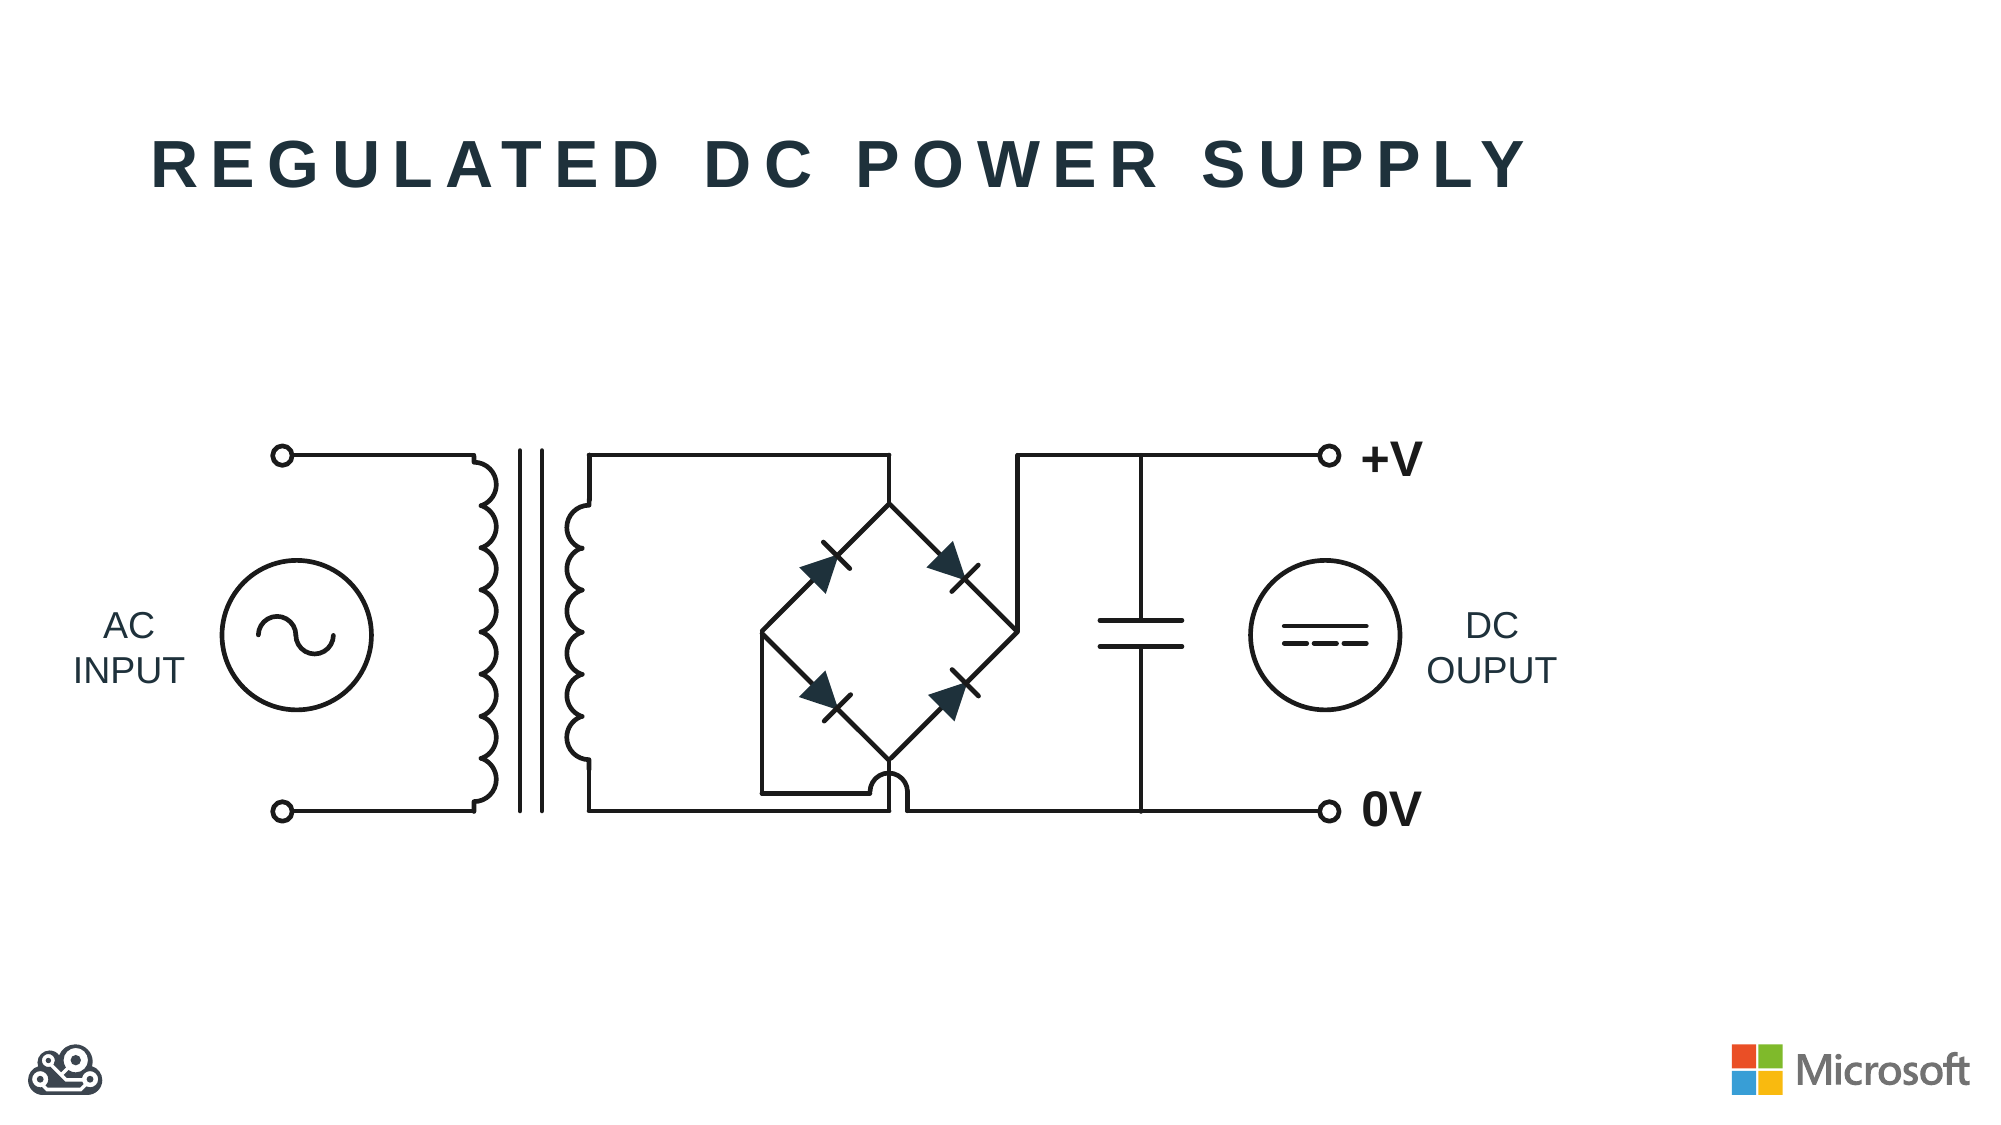

# REGULATED DC POWER SUPPLY
+V

AC
INPUT
DC
OUPUT

0V